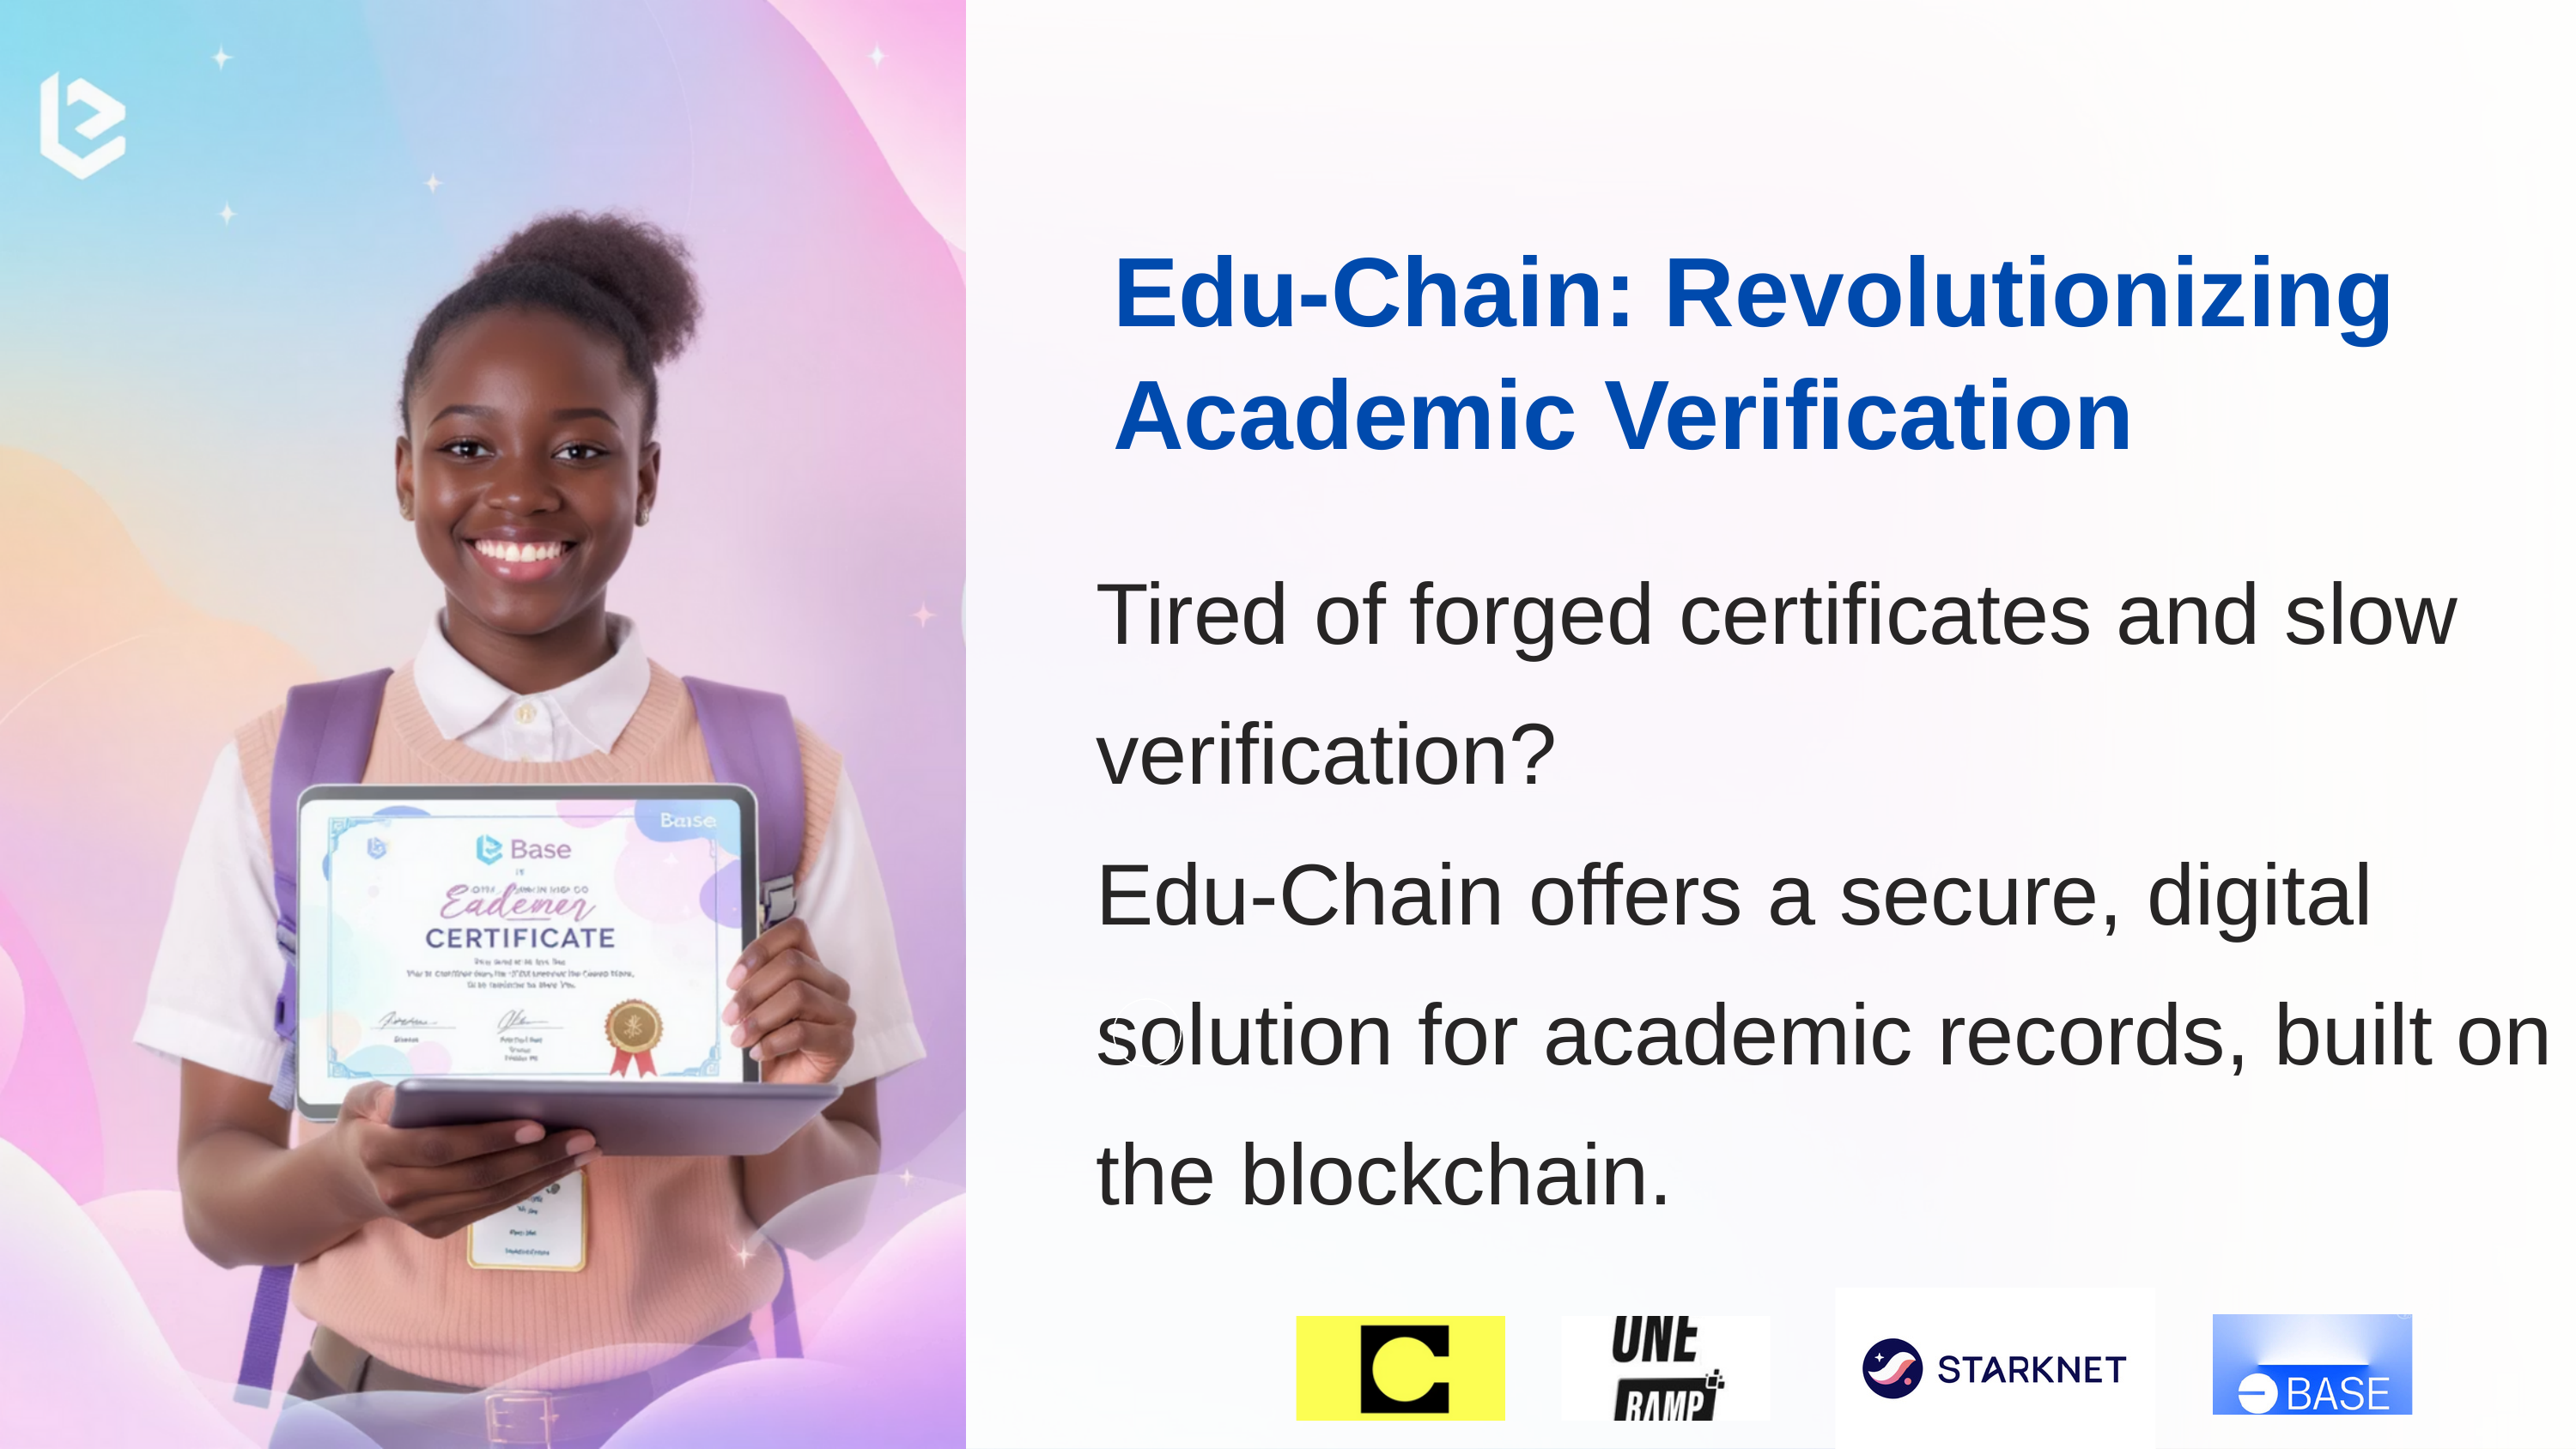

Edu-Chain: Revolutionizing Academic Verification
Tired of forged certificates and slow verification?
Edu-Chain offers a secure, digital solution for academic records, built on the blockchain.